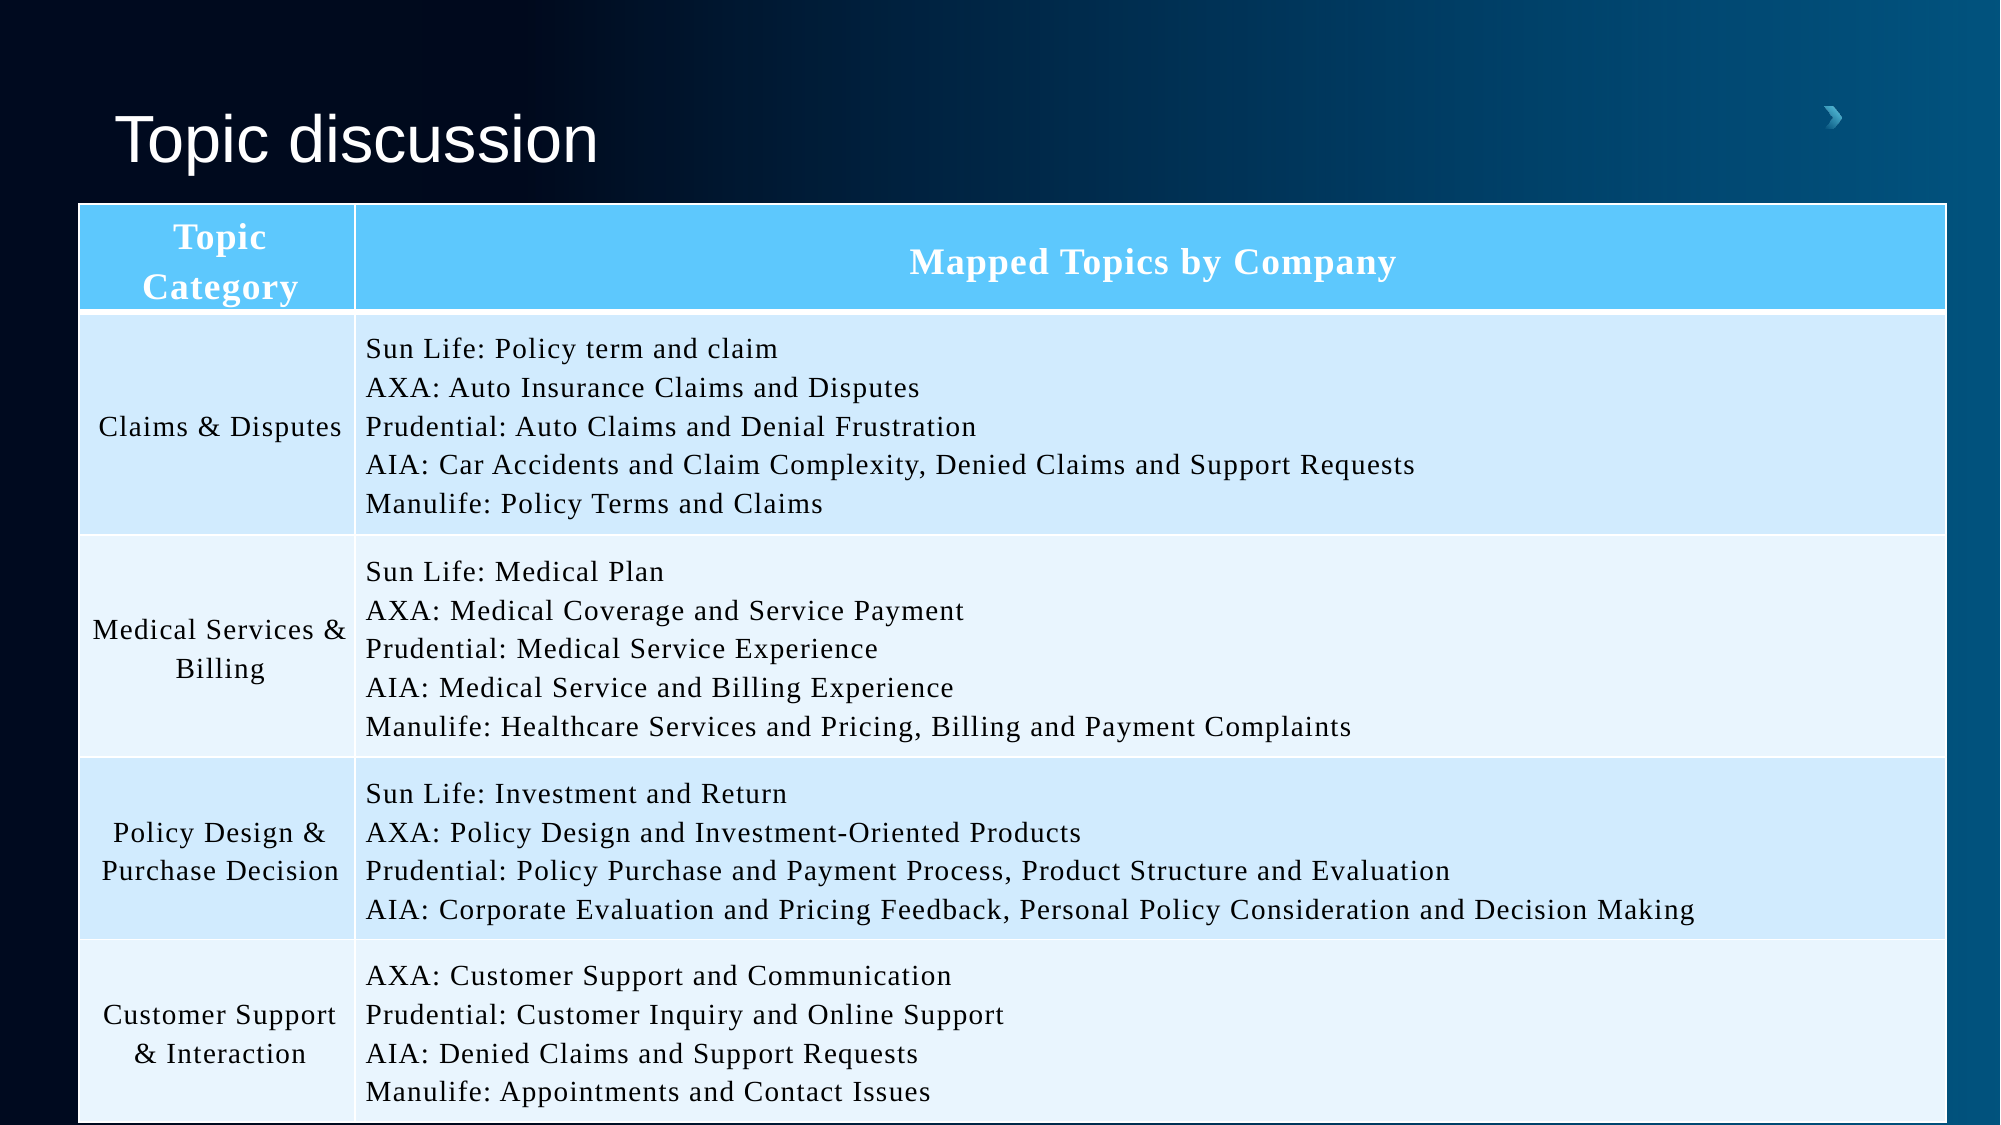

# Topic discussion
| Topic Category | Mapped Topics by Company |
| --- | --- |
| Claims & Disputes | Sun Life: Policy term and claim AXA: Auto Insurance Claims and Disputes Prudential: Auto Claims and Denial Frustration AIA: Car Accidents and Claim Complexity, Denied Claims and Support Requests Manulife: Policy Terms and Claims |
| Medical Services & Billing | Sun Life: Medical Plan AXA: Medical Coverage and Service Payment Prudential: Medical Service Experience AIA: Medical Service and Billing Experience Manulife: Healthcare Services and Pricing, Billing and Payment Complaints |
| Policy Design & Purchase Decision | Sun Life: Investment and Return AXA: Policy Design and Investment-Oriented Products Prudential: Policy Purchase and Payment Process, Product Structure and Evaluation AIA: Corporate Evaluation and Pricing Feedback, Personal Policy Consideration and Decision Making |
| Customer Support & Interaction | AXA: Customer Support and Communication Prudential: Customer Inquiry and Online Support AIA: Denied Claims and Support Requests Manulife: Appointments and Contact Issues |